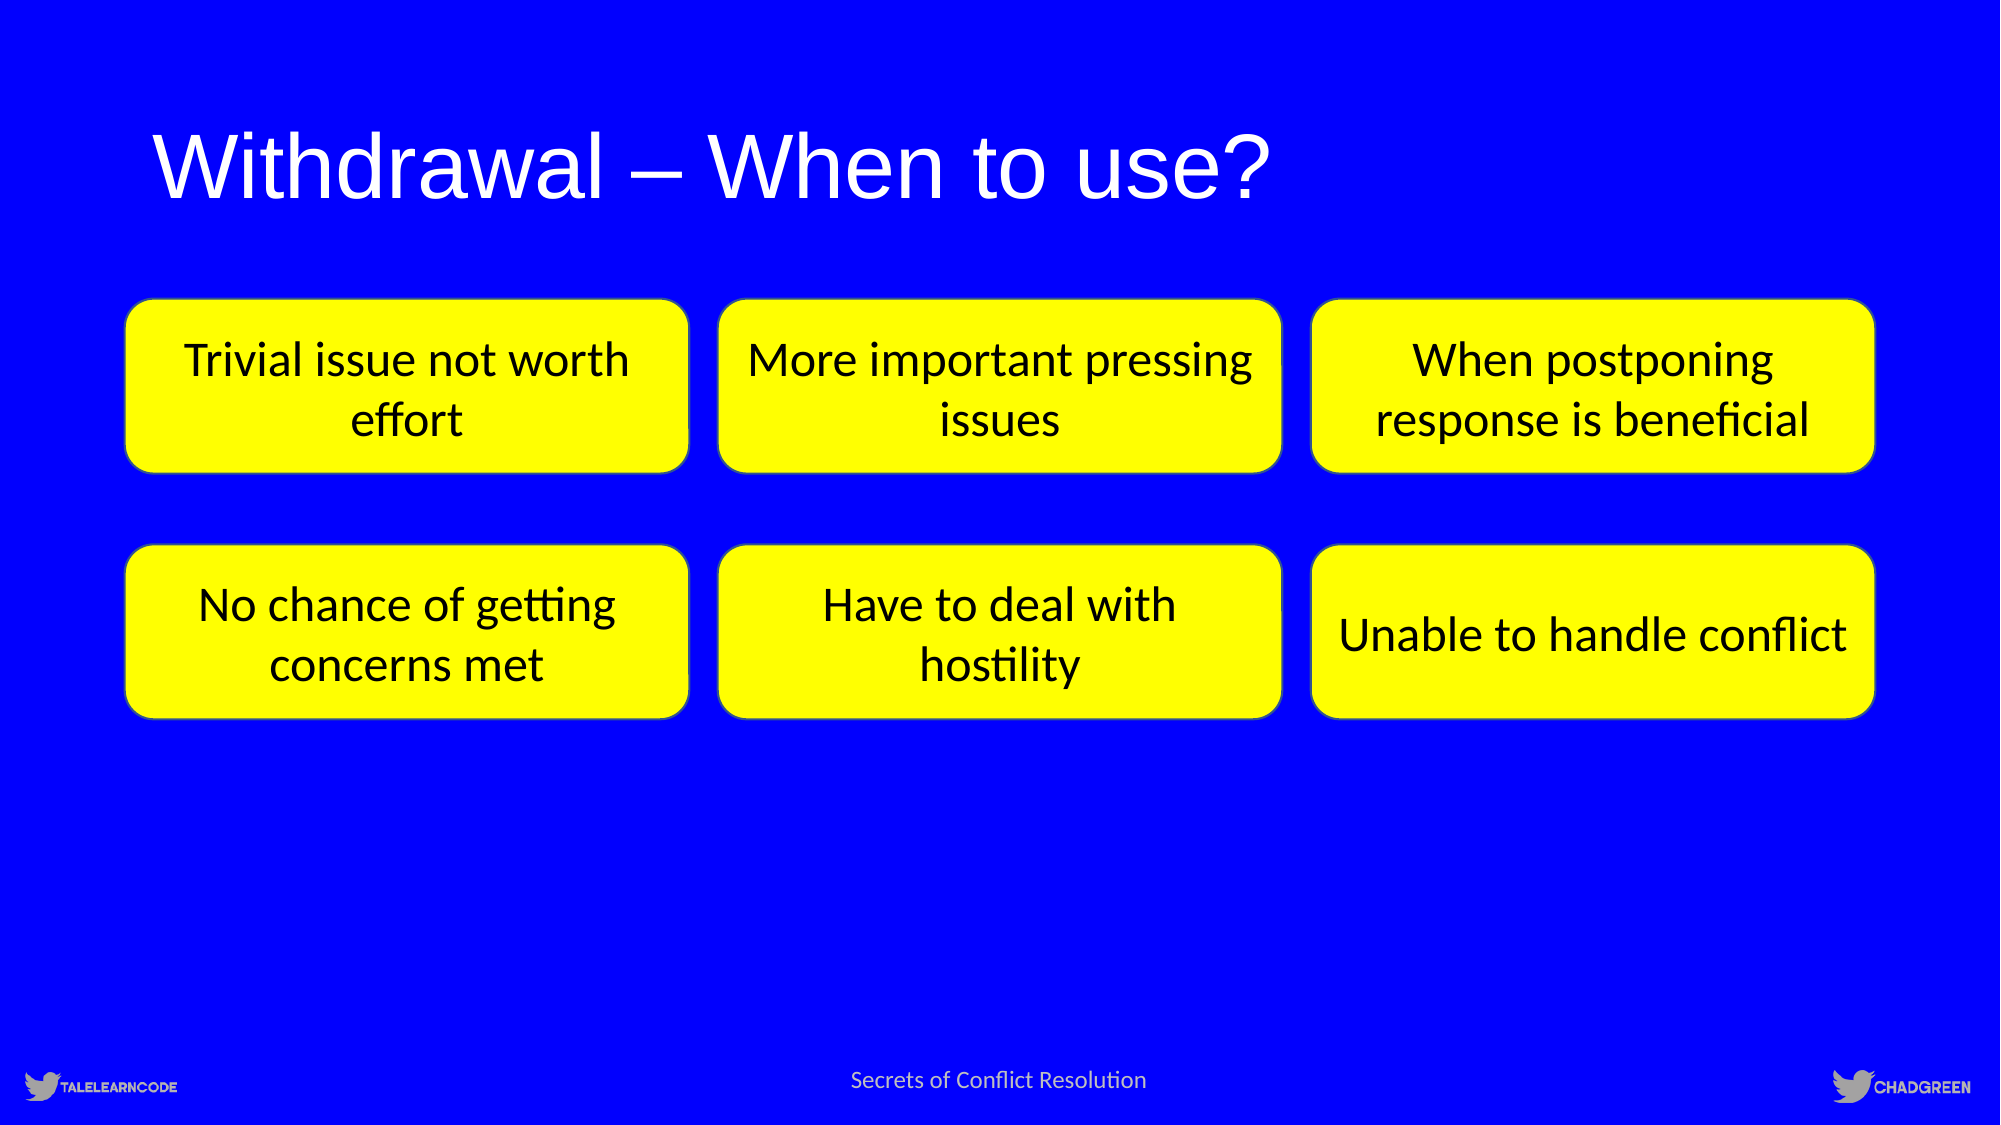

# Withdrawal – When to use?
Trivial issue not worth effort
More important pressing issues
When postponing response is beneficial
No chance of getting concerns met
Have to deal with hostility
Unable to handle conflict